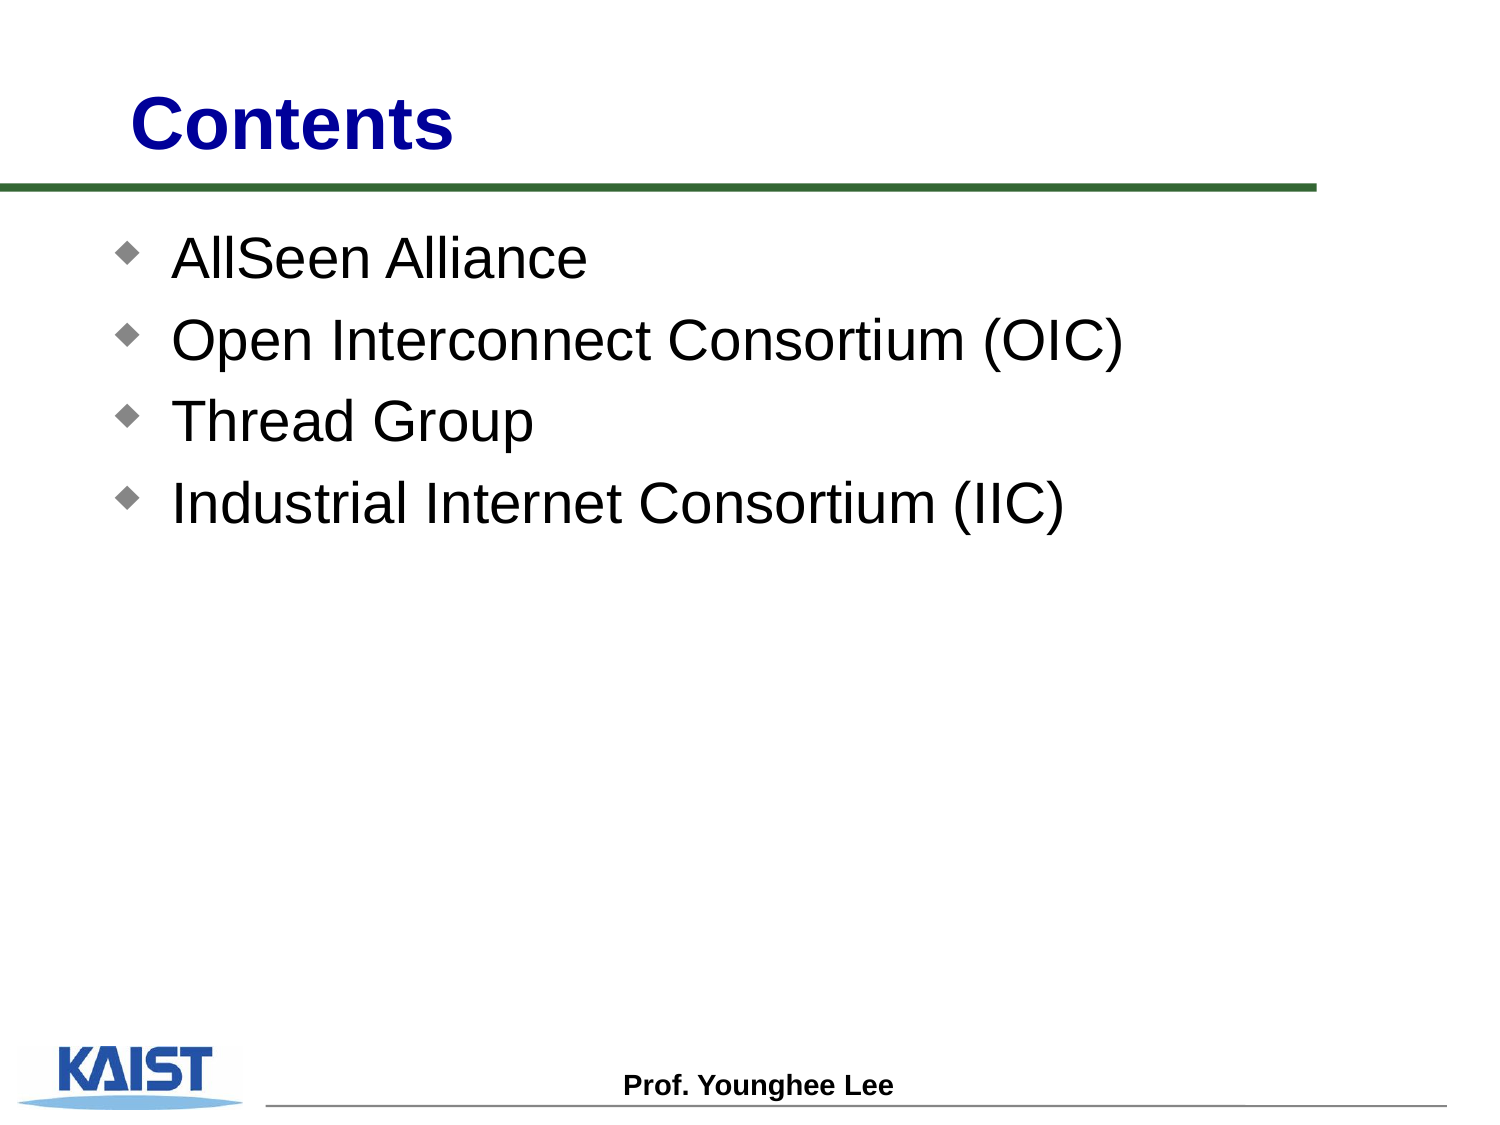

# Contents
AllSeen Alliance
Open Interconnect Consortium (OIC)
Thread Group
Industrial Internet Consortium (IIC)